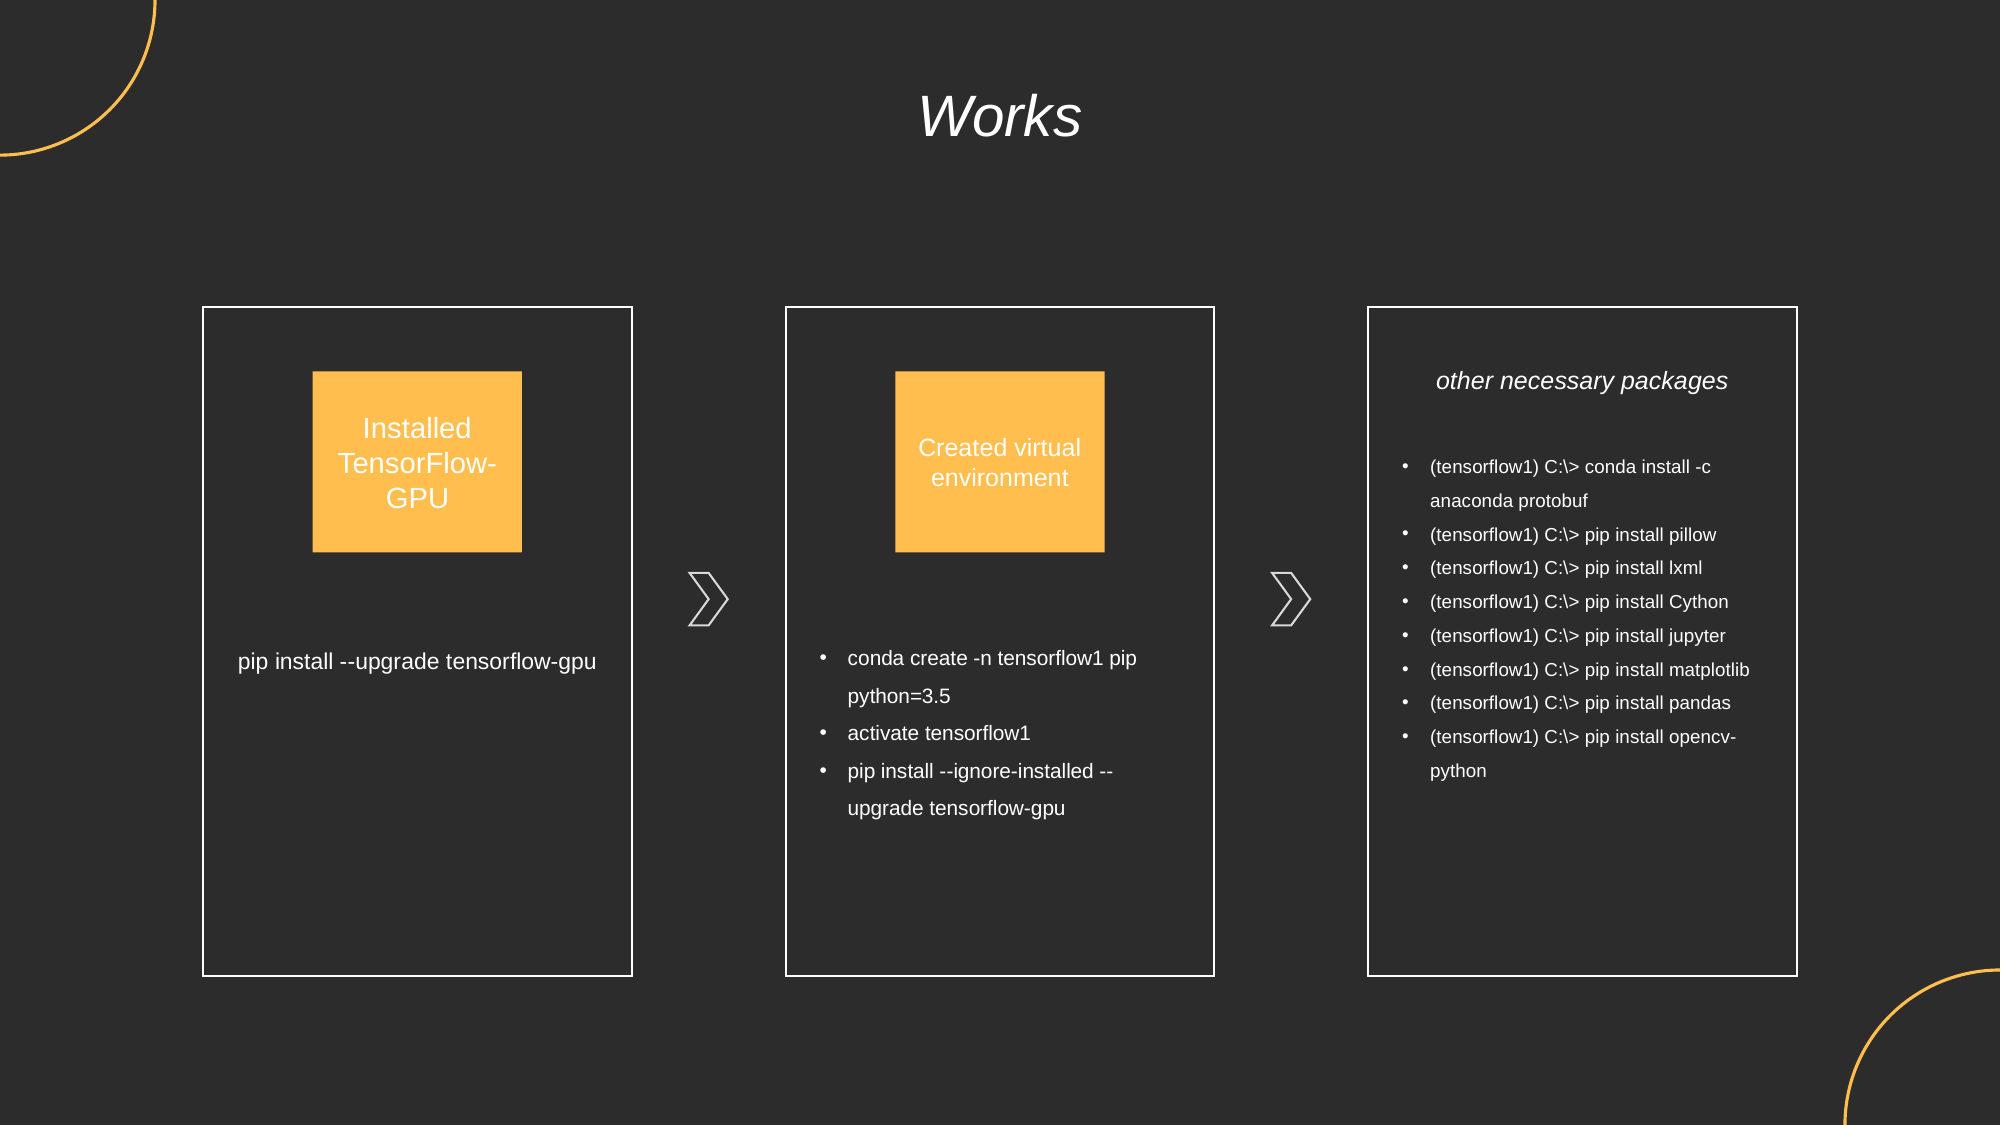

Works

other necessary packages
Installed TensorFlow-GPU
Created virtual environment
(tensorflow1) C:\> conda install -c anaconda protobuf
(tensorflow1) C:\> pip install pillow
(tensorflow1) C:\> pip install lxml
(tensorflow1) C:\> pip install Cython
(tensorflow1) C:\> pip install jupyter
(tensorflow1) C:\> pip install matplotlib
(tensorflow1) C:\> pip install pandas
(tensorflow1) C:\> pip install opencv-python

pip install --upgrade tensorflow-gpu
conda create -n tensorflow1 pip python=3.5
activate tensorflow1
pip install --ignore-installed --upgrade tensorflow-gpu